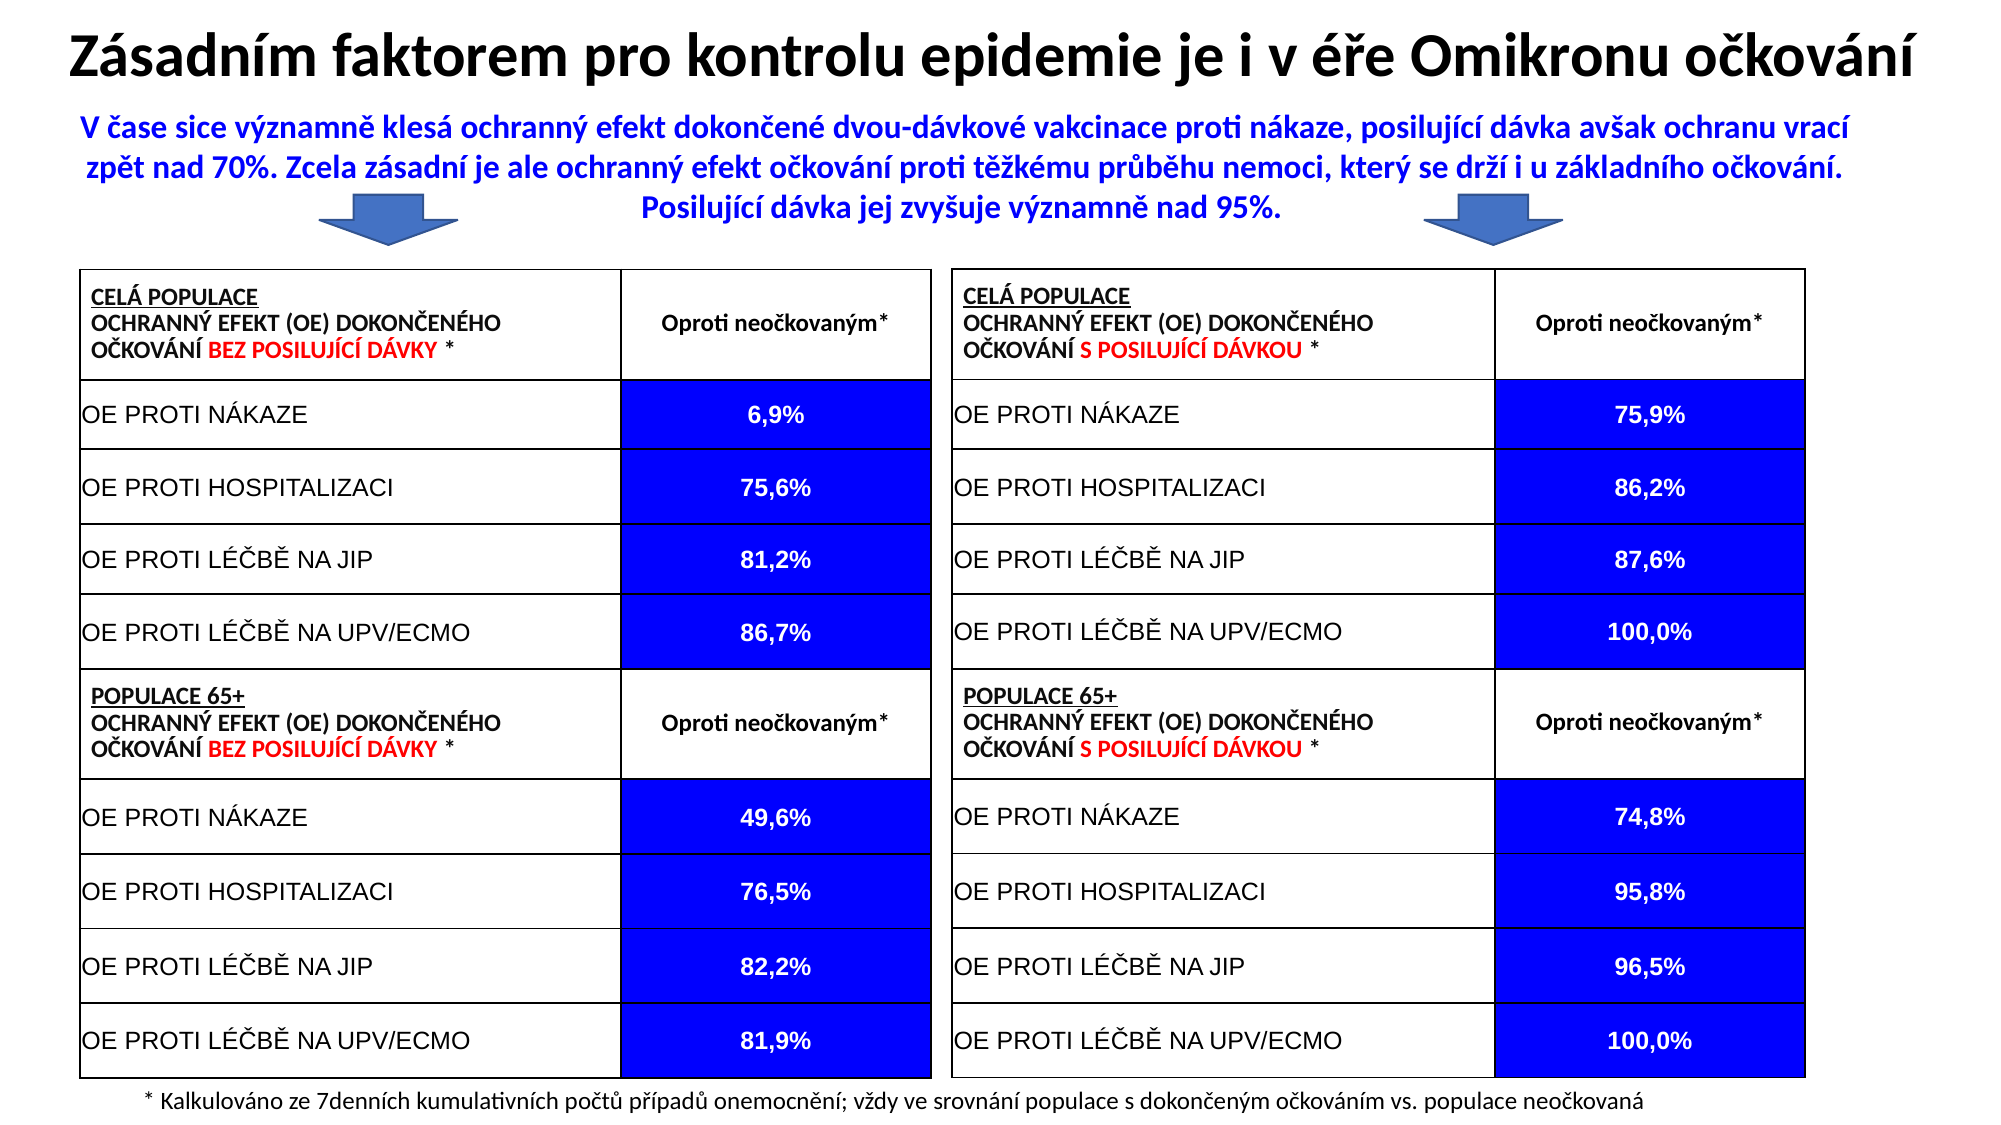

Zásadním faktorem pro kontrolu epidemie je i v éře Omikronu očkování
V čase sice významně klesá ochranný efekt dokončené dvou-dávkové vakcinace proti nákaze, posilující dávka avšak ochranu vrací zpět nad 70%. Zcela zásadní je ale ochranný efekt očkování proti těžkému průběhu nemoci, který se drží i u základního očkování. Posilující dávka jej zvyšuje významně nad 95%.

| CELÁ POPULACE OCHRANNÝ EFEKT (OE) DOKONČENÉHO OČKOVÁNÍ S POSILUJÍCÍ DÁVKOU \* | Oproti neočkovaným\* |
| --- | --- |
| OE PROTI NÁKAZE | 75,9% |
| OE PROTI HOSPITALIZACI | 86,2% |
| OE PROTI LÉČBĚ NA JIP | 87,6% |
| OE PROTI LÉČBĚ NA UPV/ECMO | 100,0% |
| POPULACE 65+ OCHRANNÝ EFEKT (OE) DOKONČENÉHO OČKOVÁNÍ S POSILUJÍCÍ DÁVKOU \* | Oproti neočkovaným\* |
| OE PROTI NÁKAZE | 74,8% |
| OE PROTI HOSPITALIZACI | 95,8% |
| OE PROTI LÉČBĚ NA JIP | 96,5% |
| OE PROTI LÉČBĚ NA UPV/ECMO | 100,0% |
| CELÁ POPULACE OCHRANNÝ EFEKT (OE) DOKONČENÉHO OČKOVÁNÍ BEZ POSILUJÍCÍ DÁVKY \* | Oproti neočkovaným\* |
| --- | --- |
| OE PROTI NÁKAZE | 6,9% |
| OE PROTI HOSPITALIZACI | 75,6% |
| OE PROTI LÉČBĚ NA JIP | 81,2% |
| OE PROTI LÉČBĚ NA UPV/ECMO | 86,7% |
| POPULACE 65+ OCHRANNÝ EFEKT (OE) DOKONČENÉHO OČKOVÁNÍ BEZ POSILUJÍCÍ DÁVKY \* | Oproti neočkovaným\* |
| OE PROTI NÁKAZE | 49,6% |
| OE PROTI HOSPITALIZACI | 76,5% |
| OE PROTI LÉČBĚ NA JIP | 82,2% |
| OE PROTI LÉČBĚ NA UPV/ECMO | 81,9% |
* Kalkulováno ze 7denních kumulativních počtů případů onemocnění; vždy ve srovnání populace s dokončeným očkováním vs. populace neočkovaná